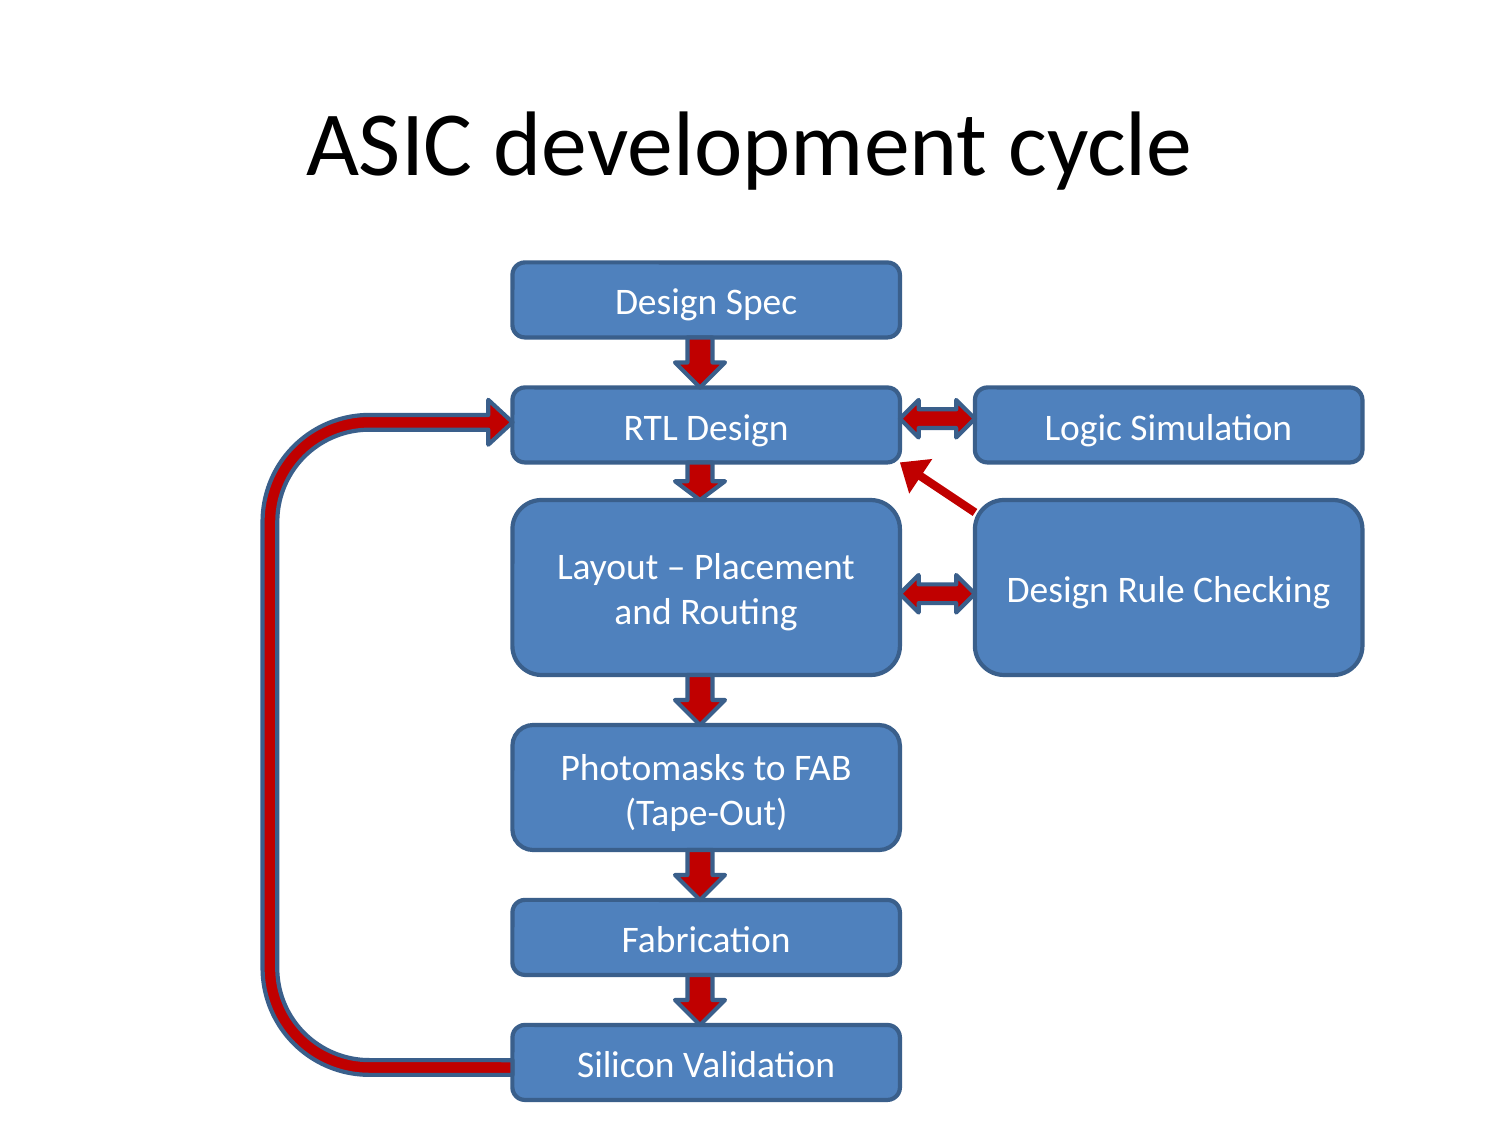

# ASIC development cycle
Design Spec

RTL Design
Logic Simulation

Layout – Placement and Routing
Design Rule Checking

Photomasks to FAB (Tape-Out)

Fabrication

Silicon Validation